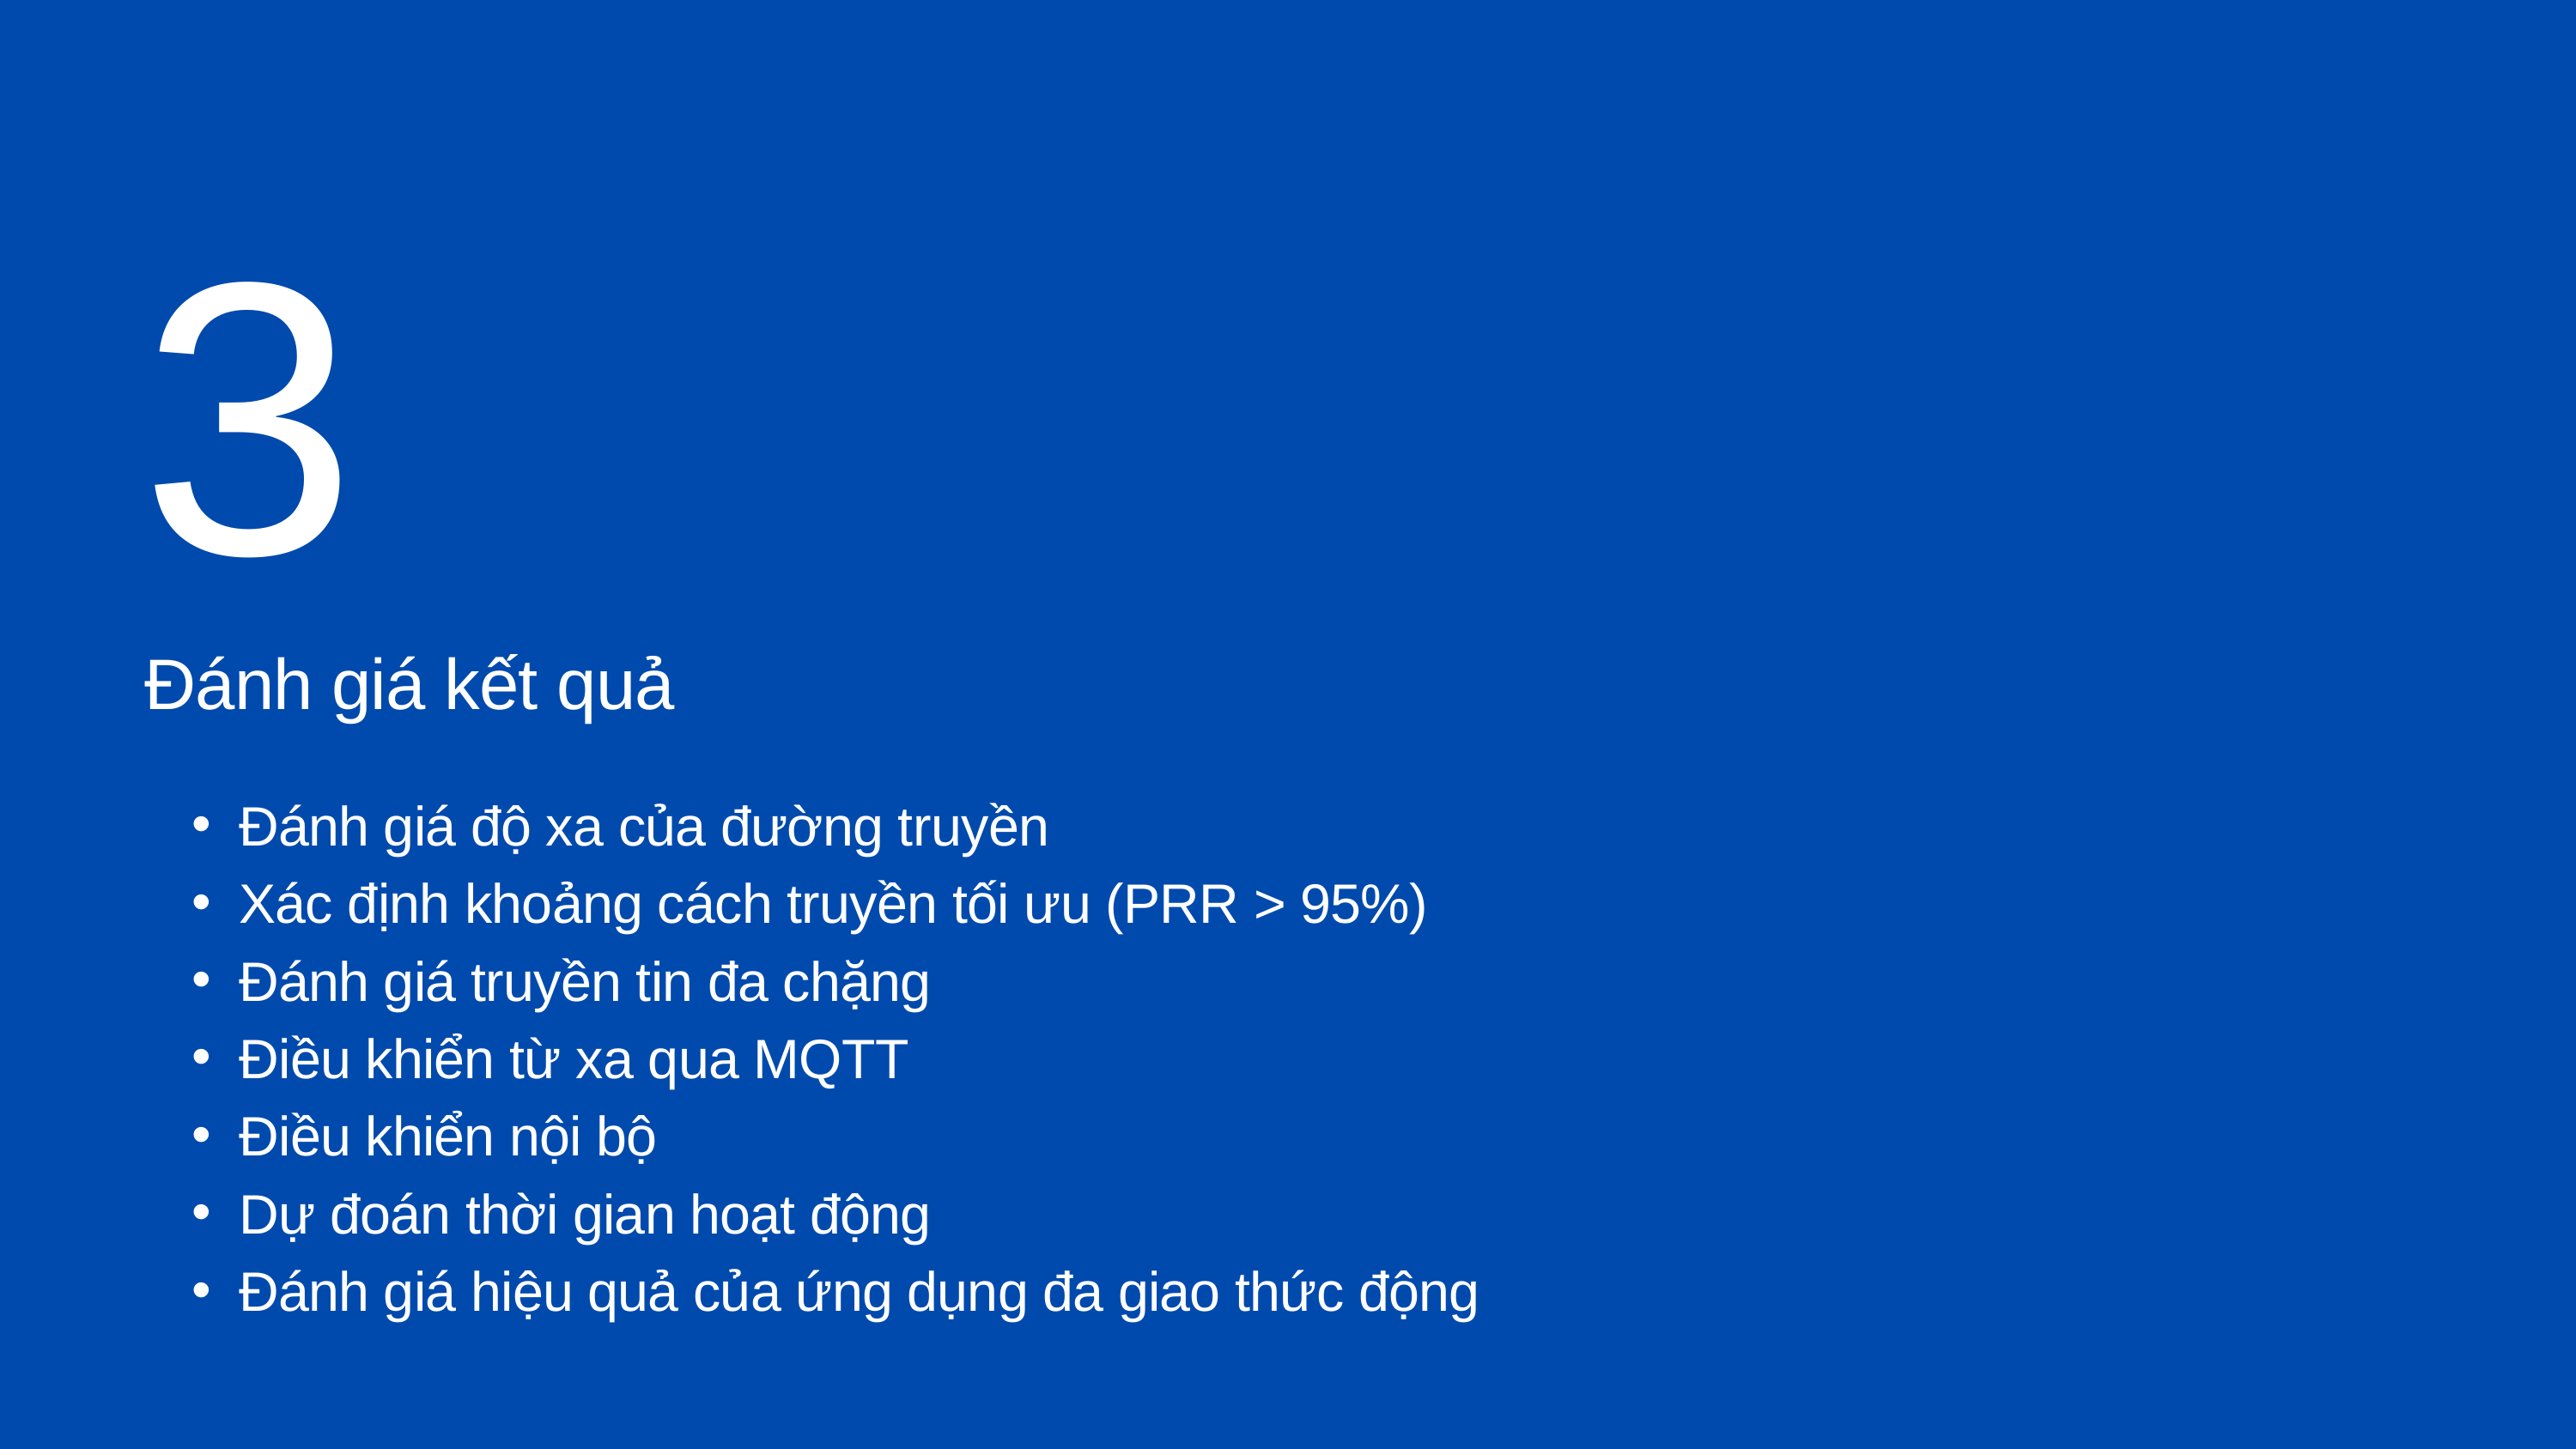

3
Đánh giá kết quả
Đánh giá độ xa của đường truyền
Xác định khoảng cách truyền tối ưu (PRR > 95%)
Đánh giá truyền tin đa chặng
Điều khiển từ xa qua MQTT
Điều khiển nội bộ
Dự đoán thời gian hoạt động
Đánh giá hiệu quả của ứng dụng đa giao thức động